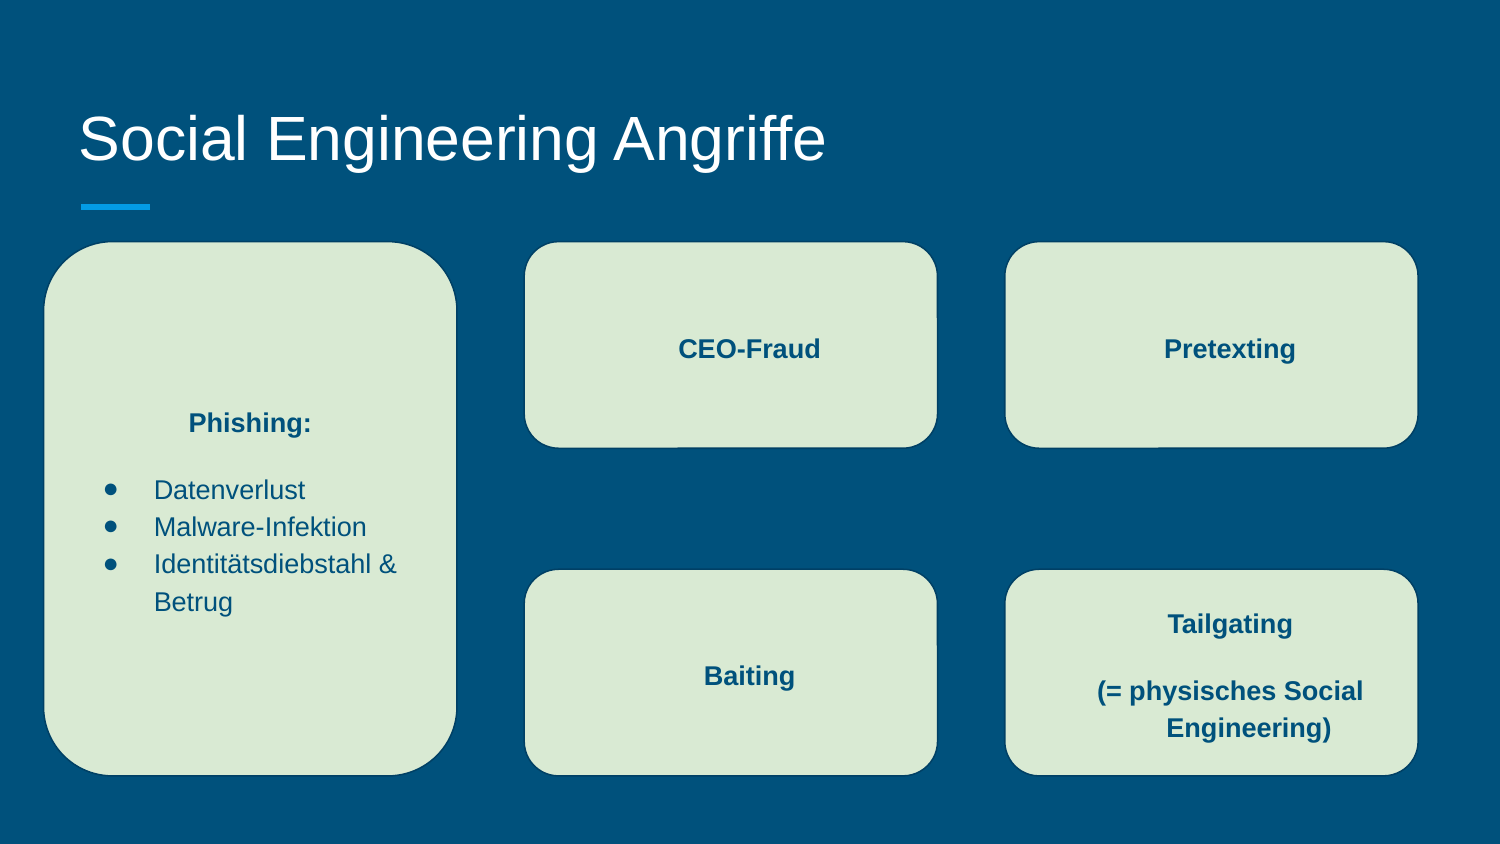

# Social Engineering Angriffe
Phishing:
Datenverlust
Malware-Infektion
Identitätsdiebstahl & Betrug
CEO-Fraud
Pretexting
Baiting
Tailgating
(= physisches Social Engineering)